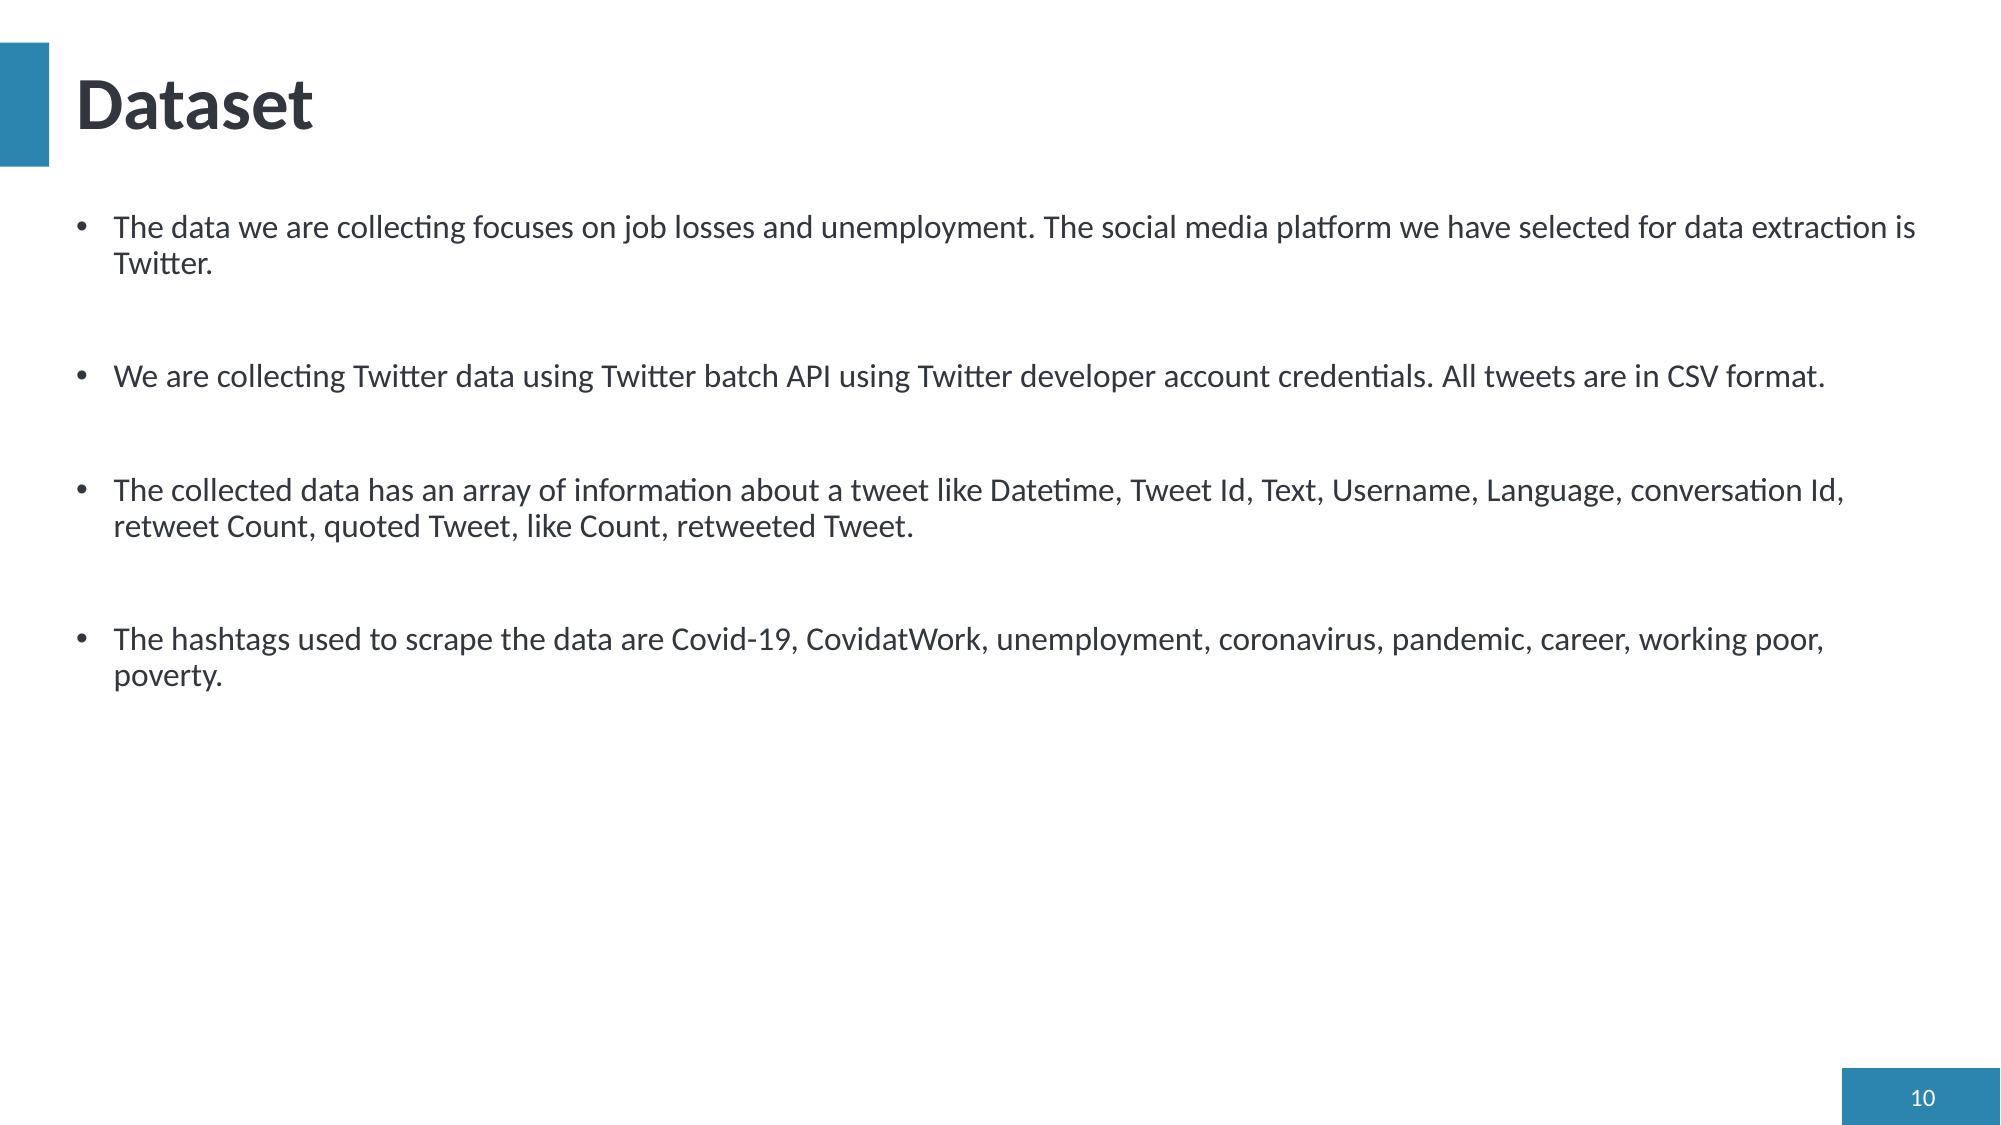

# Dataset
The data we are collecting focuses on job losses and unemployment. The social media platform we have selected for data extraction is Twitter.

We are collecting Twitter data using Twitter batch API using Twitter developer account credentials. All tweets are in CSV format.

The collected data has an array of information about a tweet like Datetime, Tweet Id, Text, Username, Language, conversation Id, retweet Count, quoted Tweet, like Count, retweeted Tweet.

The hashtags used to scrape the data are Covid-19, CovidatWork, unemployment, coronavirus, pandemic, career, working poor, poverty.

10